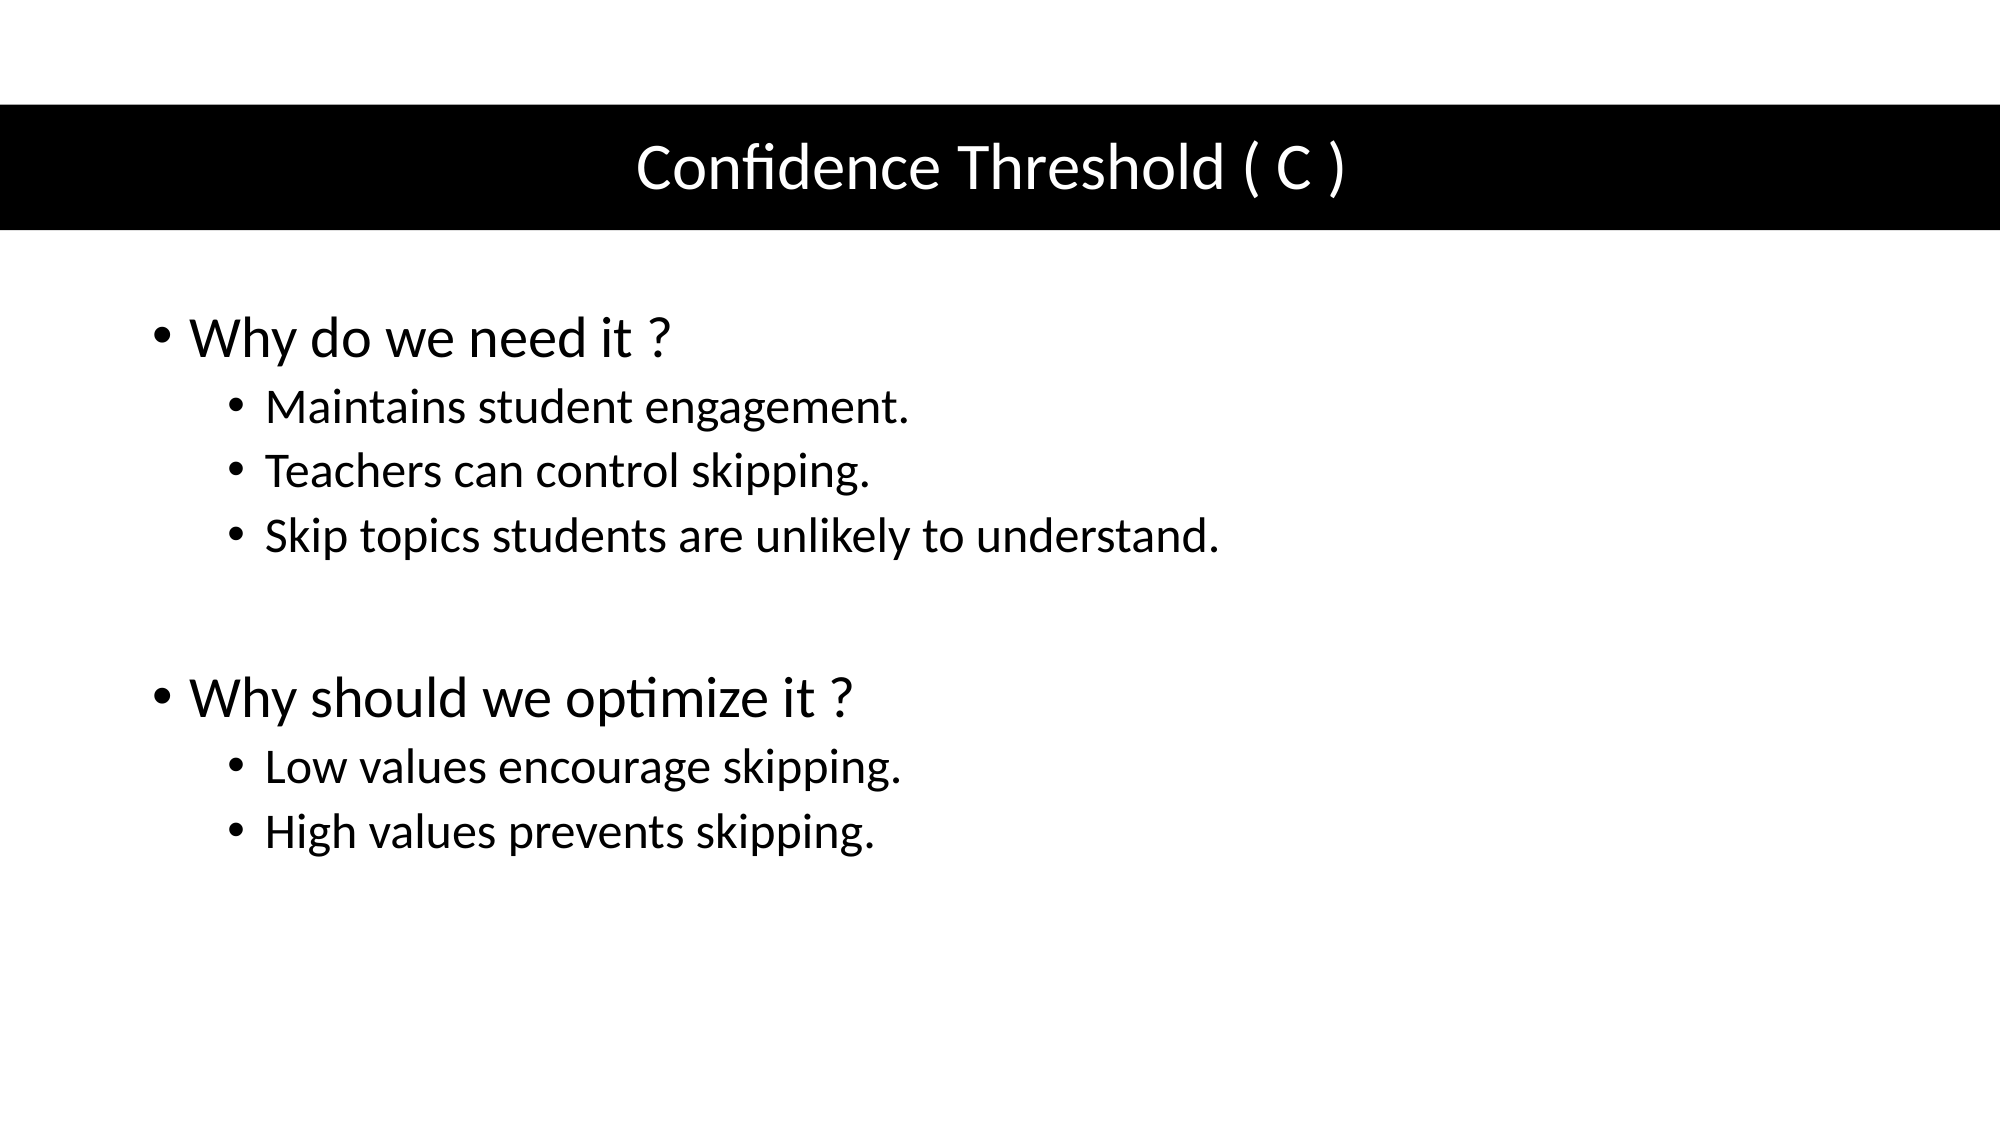

Confidence Threshold ( C )
Why do we need it ?
Maintains student engagement.
Teachers can control skipping.
Skip topics students are unlikely to understand.

Why should we optimize it ?
Low values encourage skipping.
High values prevents skipping.